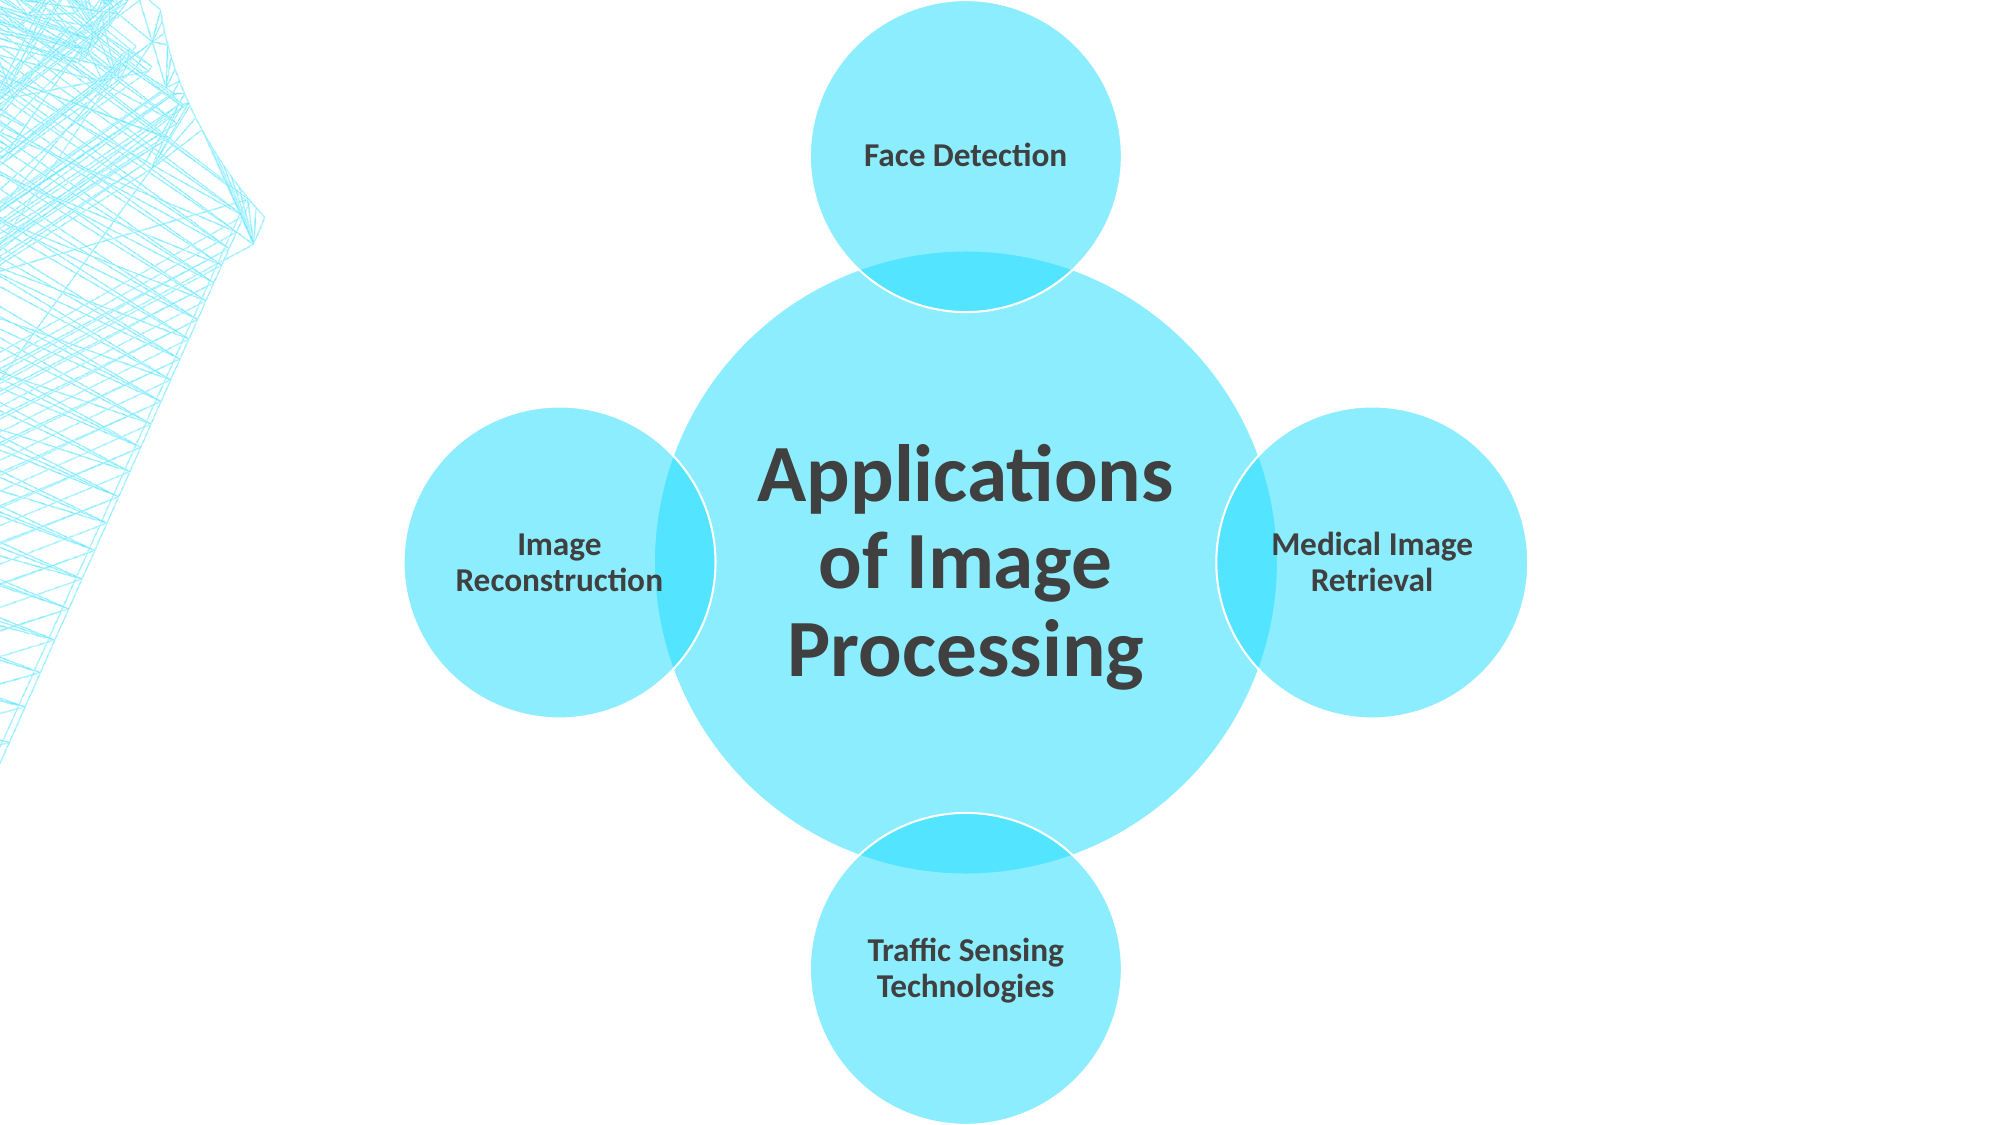

Applications of Image Processing
Face Detection
Medical Image Retrieval
Traffic Sensing Technologies
Image Reconstruction